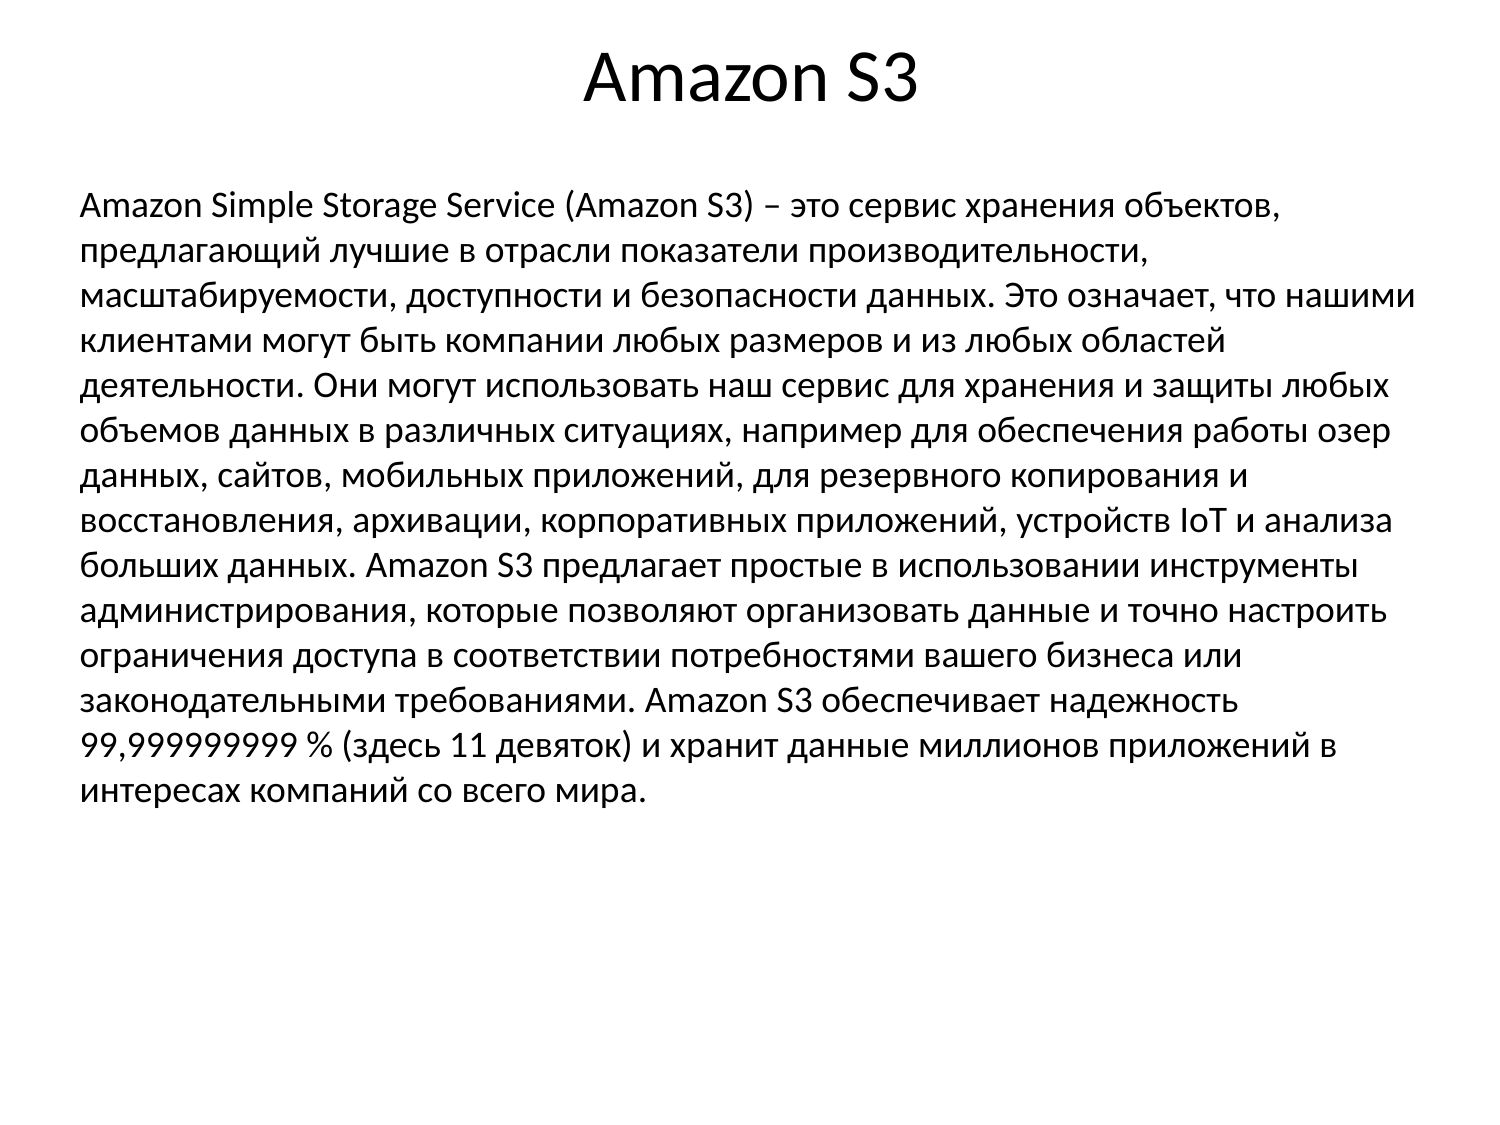

# Amazon S3
Amazon Simple Storage Service (Amazon S3) – это сервис хранения объектов, предлагающий лучшие в отрасли показатели производительности, масштабируемости, доступности и безопасности данных. Это означает, что нашими клиентами могут быть компании любых размеров и из любых областей деятельности. Они могут использовать наш сервис для хранения и защиты любых объемов данных в различных ситуациях, например для обеспечения работы озер данных, сайтов, мобильных приложений, для резервного копирования и восстановления, архивации, корпоративных приложений, устройств IoT и анализа больших данных. Amazon S3 предлагает простые в использовании инструменты администрирования, которые позволяют организовать данные и точно настроить ограничения доступа в соответствии потребностями вашего бизнеса или законодательными требованиями. Amazon S3 обеспечивает надежность 99,999999999 % (здесь 11 девяток) и хранит данные миллионов приложений в интересах компаний со всего мира.